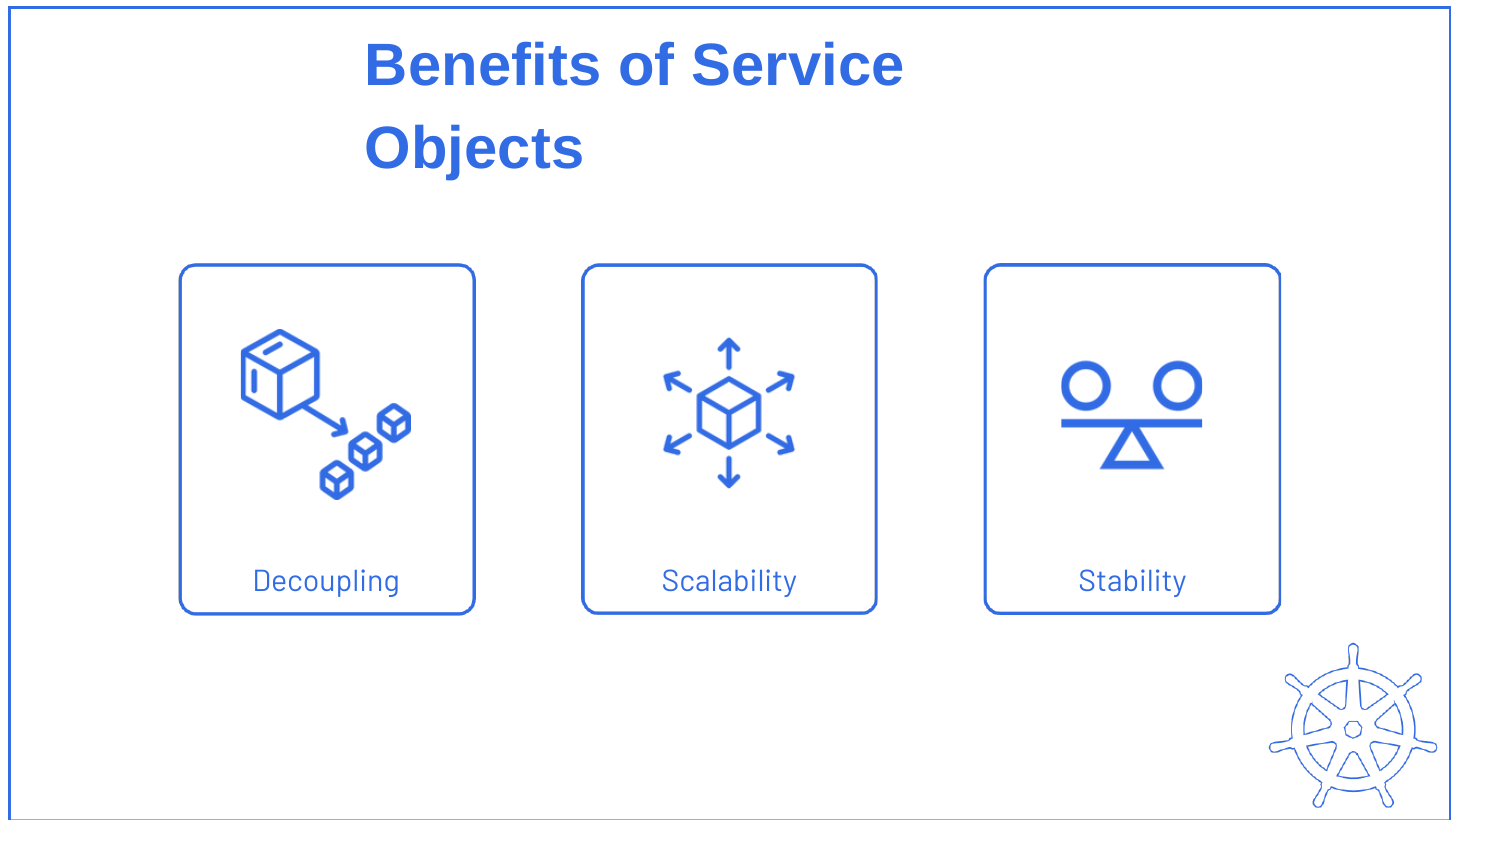

Benefits of Service Objects

Decoupling
Scalability
Stability